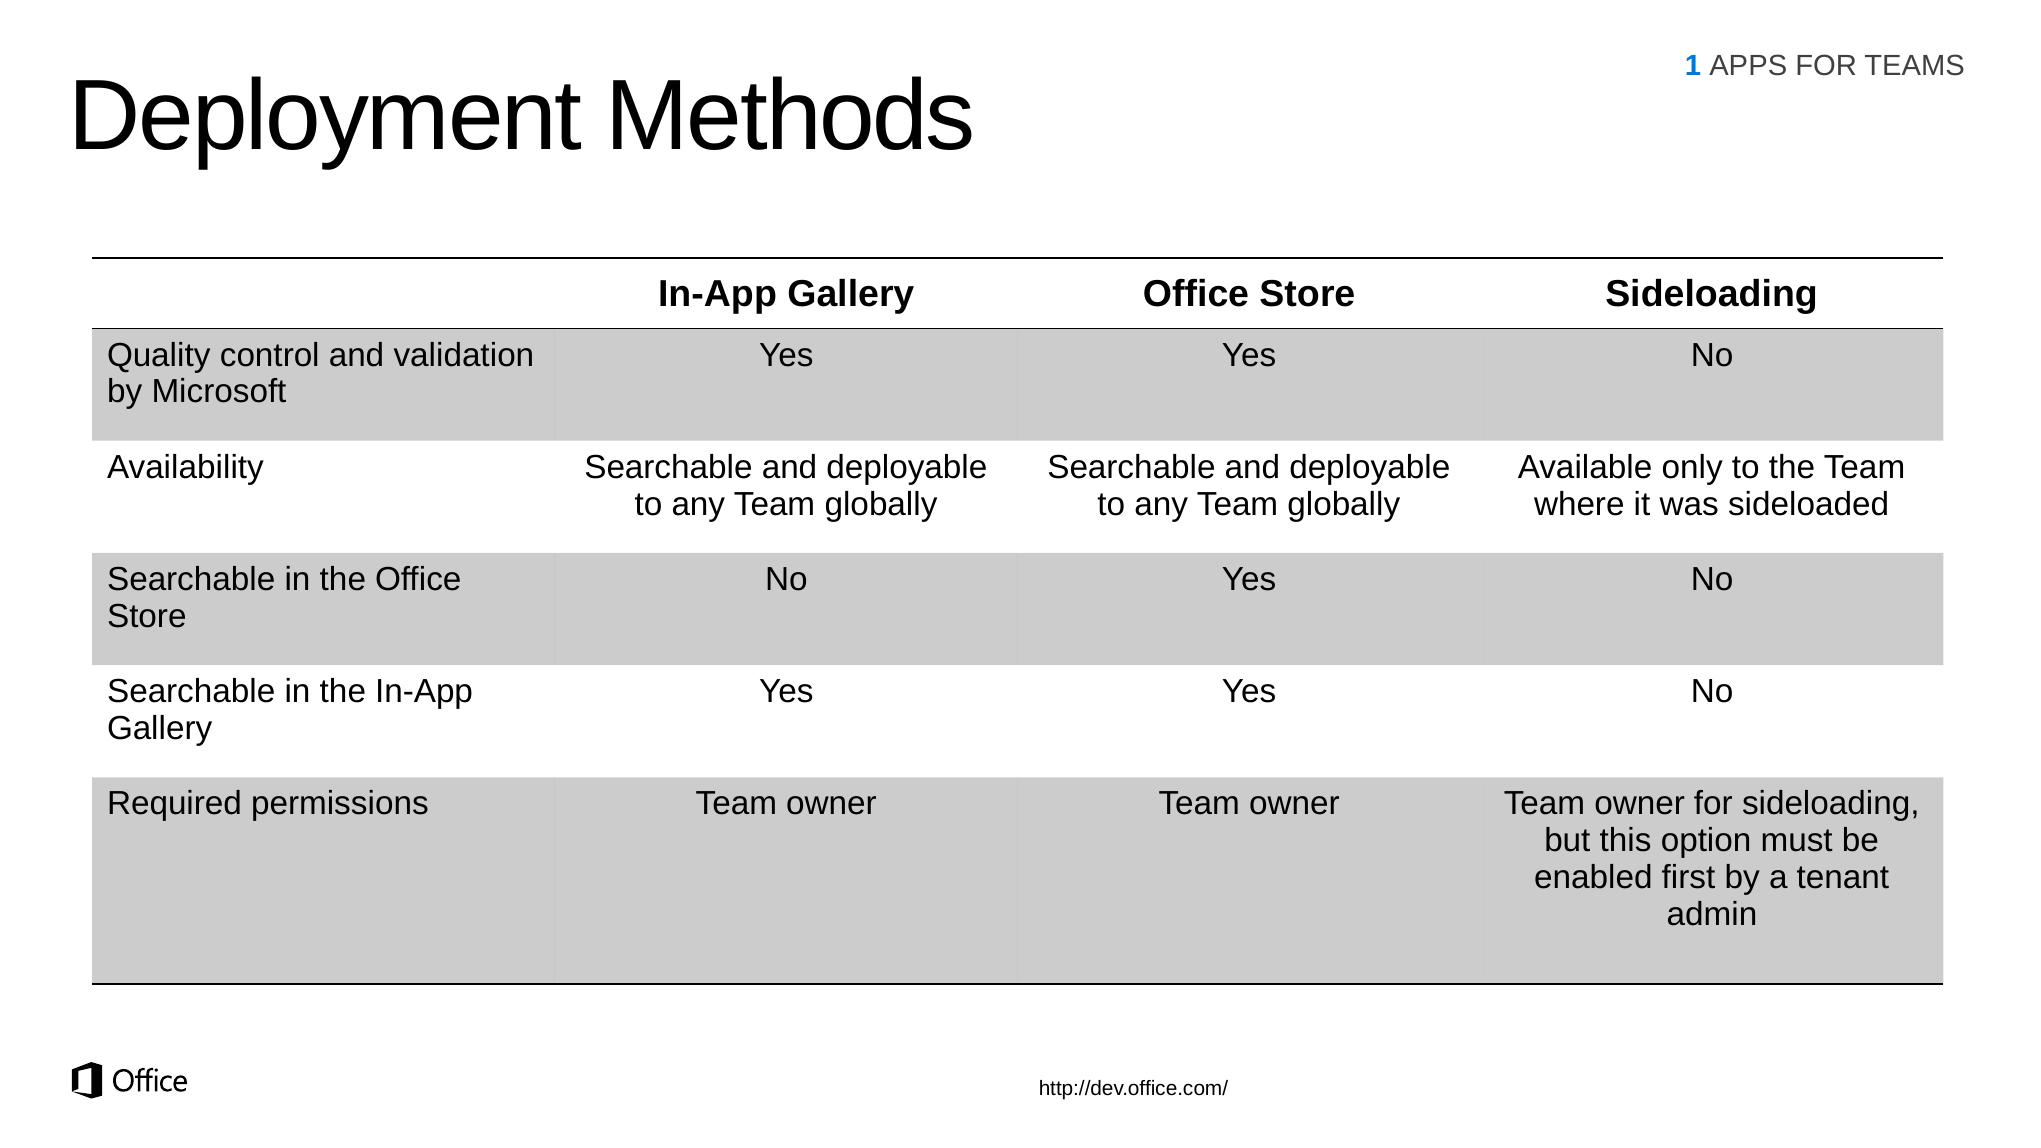

1 APPS FOR TEAMS

# Deployment Methods
|  | In-App Gallery | Office Store | Sideloading |
| --- | --- | --- | --- |
| Quality control and validation by Microsoft | Yes | Yes | No |
| Availability | Searchable and deployable to any Team globally | Searchable and deployable to any Team globally | Available only to the Team where it was sideloaded |
| Searchable in the Office Store | No | Yes | No |
| Searchable in the In-App Gallery | Yes | Yes | No |
| Required permissions | Team owner | Team owner | Team owner for sideloading, but this option must be enabled first by a tenant admin |